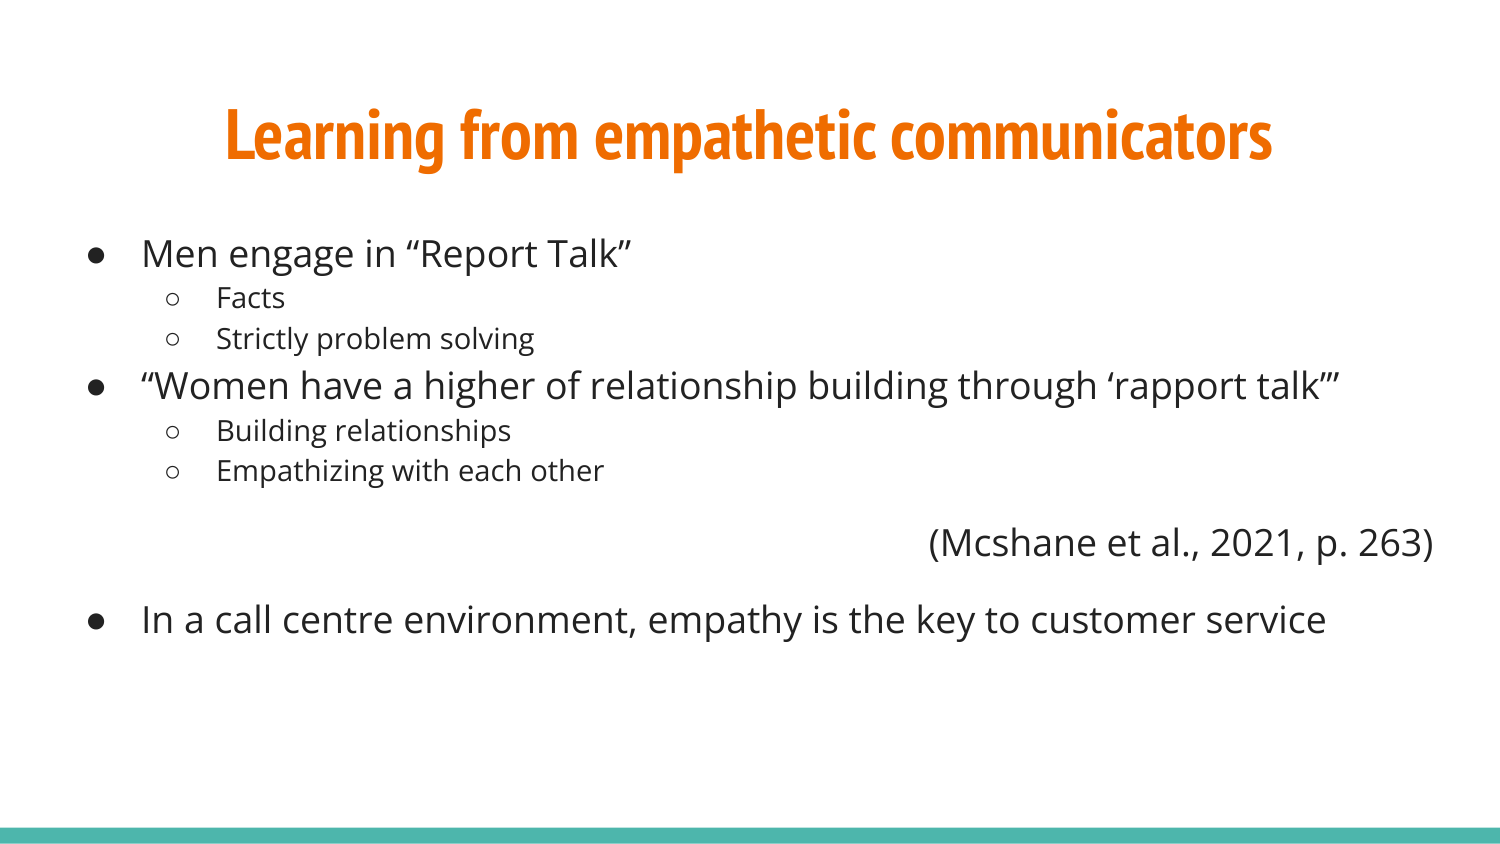

# Learning from empathetic communicators
Men engage in “Report Talk”
Facts
Strictly problem solving
“Women have a higher of relationship building through ‘rapport talk’”
Building relationships
Empathizing with each other
(Mcshane et al., 2021, p. 263)
In a call centre environment, empathy is the key to customer service